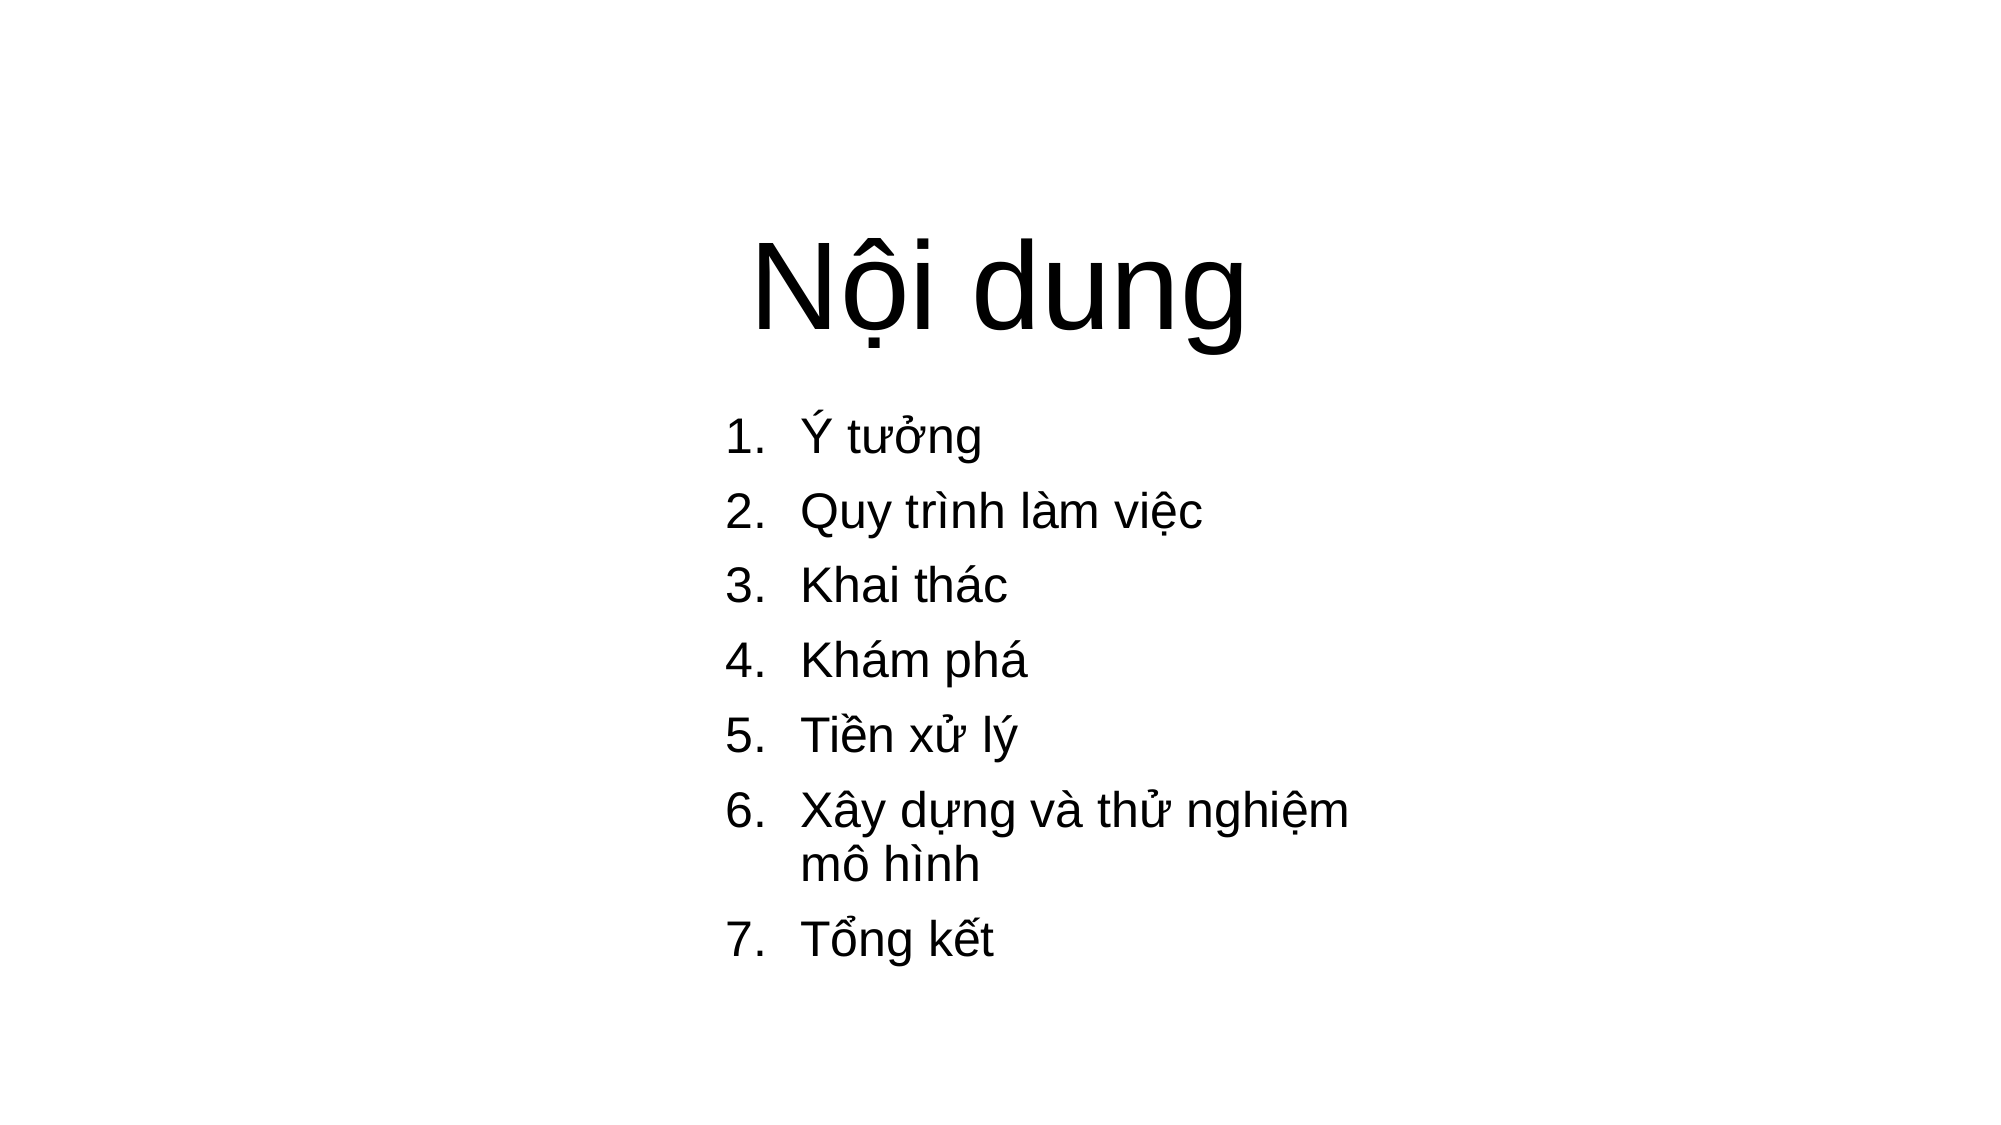

# Nội dung
Ý tưởng
Quy trình làm việc
Khai thác
Khám phá
Tiền xử lý
Xây dựng và thử nghiệm mô hình
Tổng kết